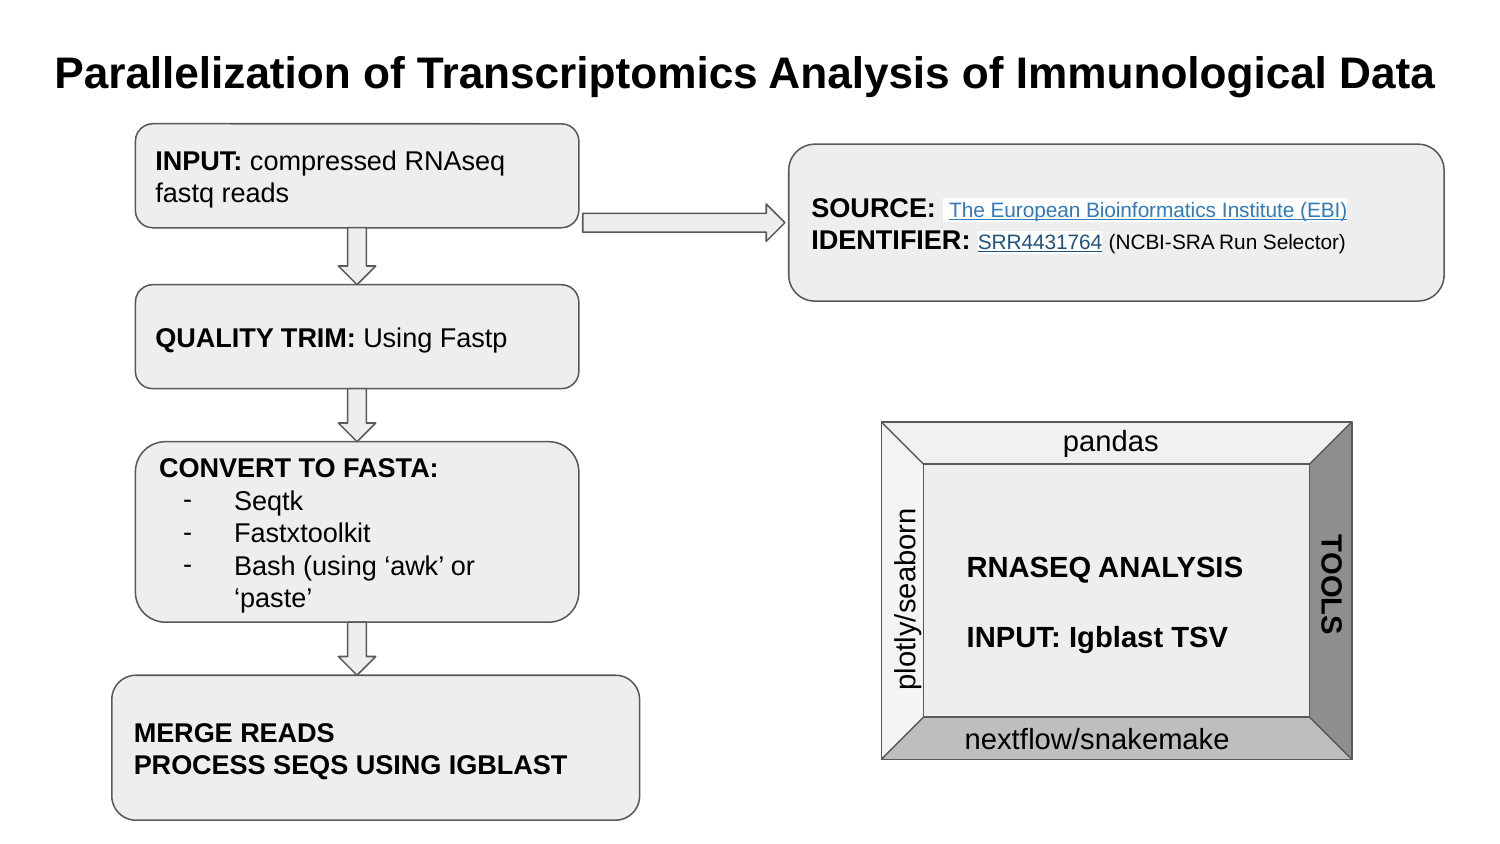

# Parallelization of Transcriptomics Analysis of Immunological Data
INPUT: compressed RNAseq fastq reads
SOURCE:  The European Bioinformatics Institute (EBI)
IDENTIFIER: SRR4431764 (NCBI-SRA Run Selector)

QUALITY TRIM: Using Fastp

pandas

CONVERT TO FASTA:
Seqtk
Fastxtoolkit
Bash (using ‘awk’ or ‘paste’
RNASEQ ANALYSIS

INPUT: Igblast TSV
plotly/seaborn
TOOLS

MERGE READS
PROCESS SEQS USING IGBLAST
nextflow/snakemake